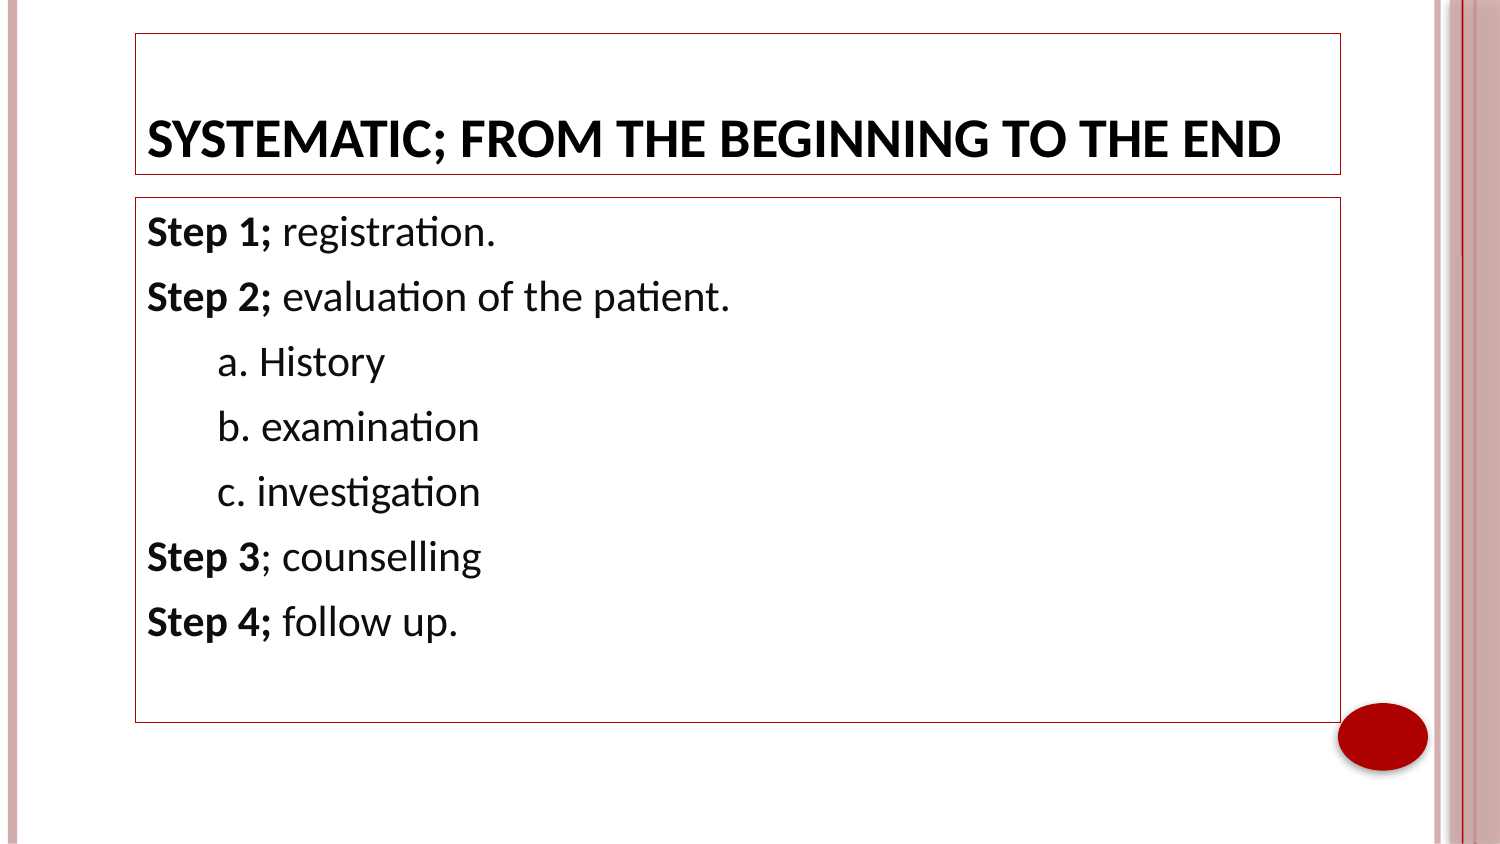

# Systematic; from the beginning to the end
Step 1; registration.
Step 2; evaluation of the patient.
       a. History
       b. examination
       c. investigation
Step 3; counselling
Step 4; follow up.